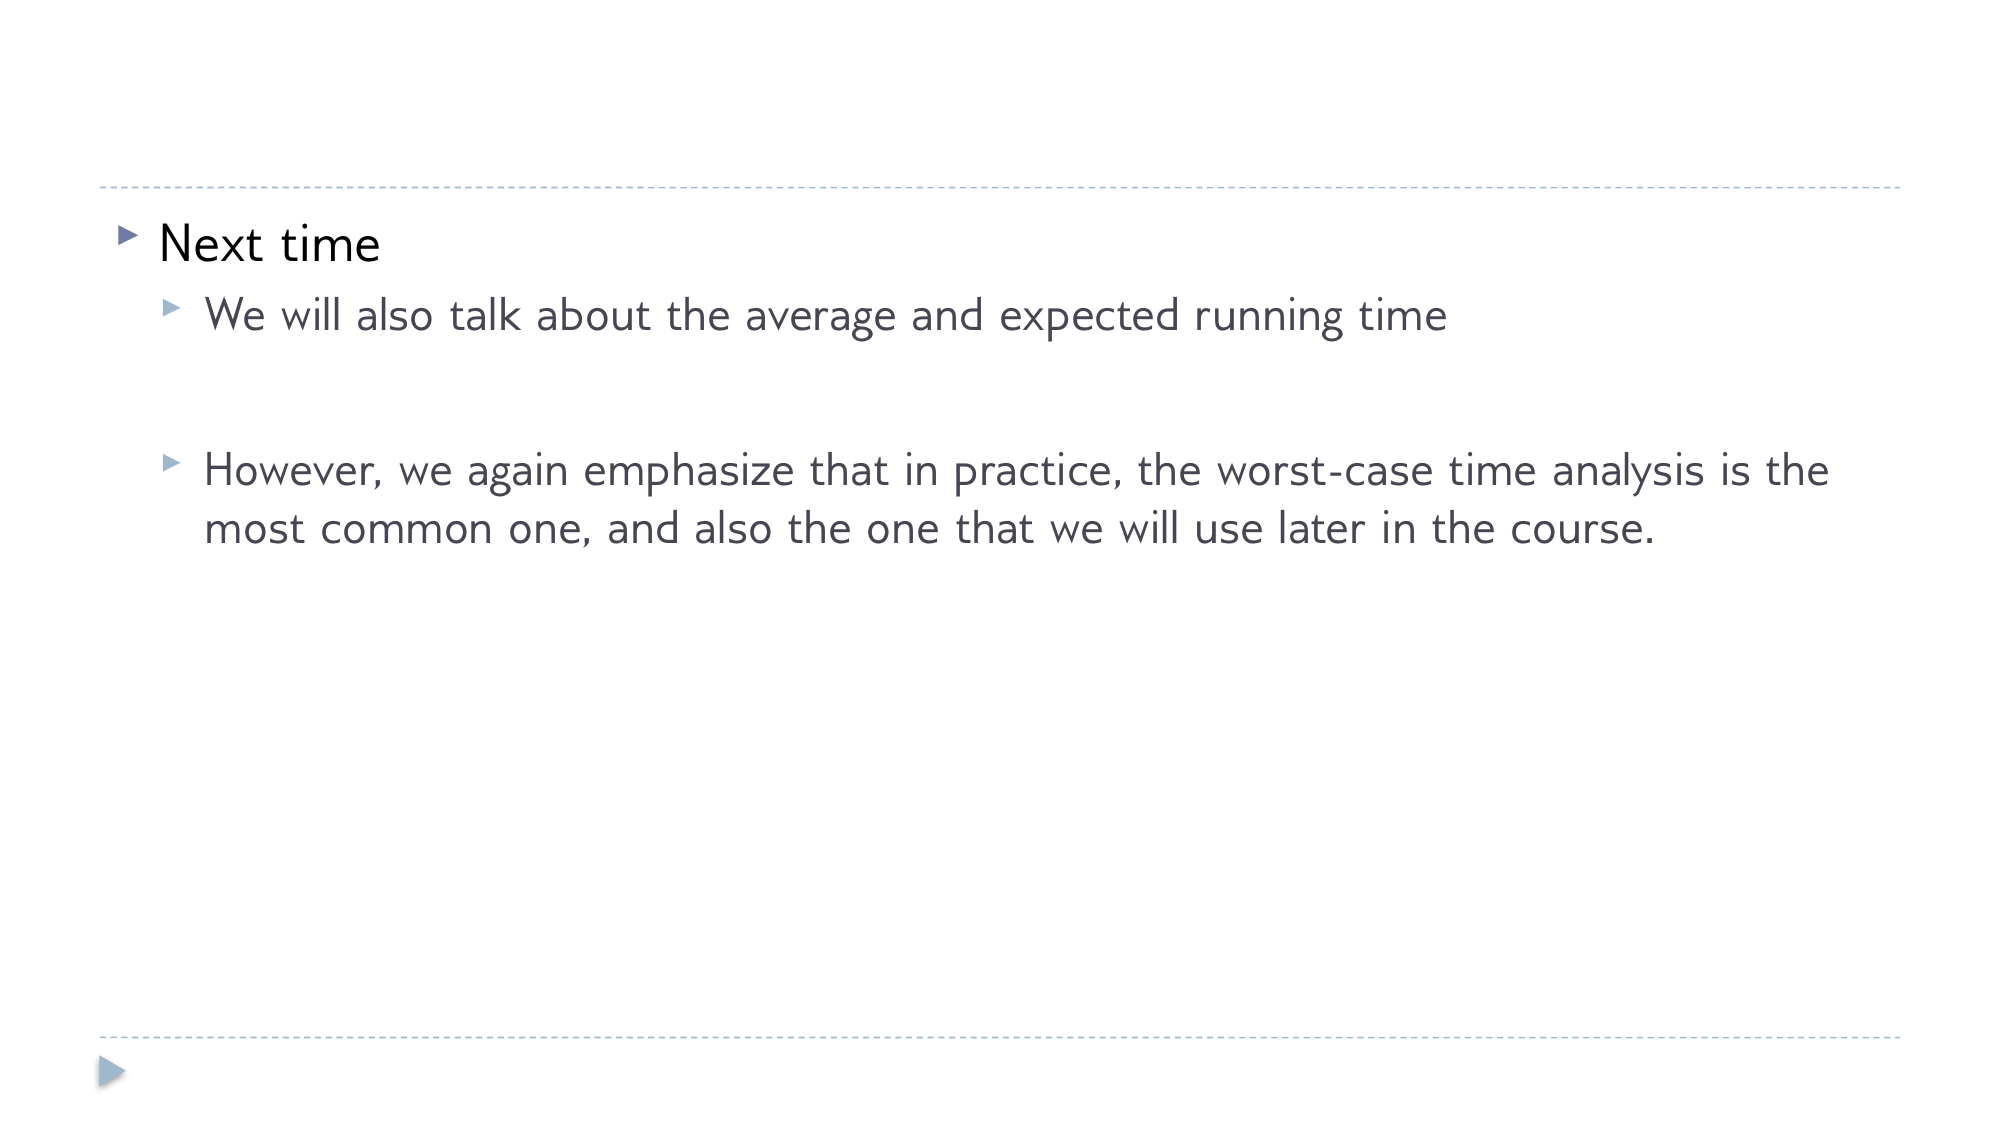

#
Next time
We will also talk about the average and expected running time

However, we again emphasize that in practice, the worst-case time analysis is the most common one, and also the one that we will use later in the course.